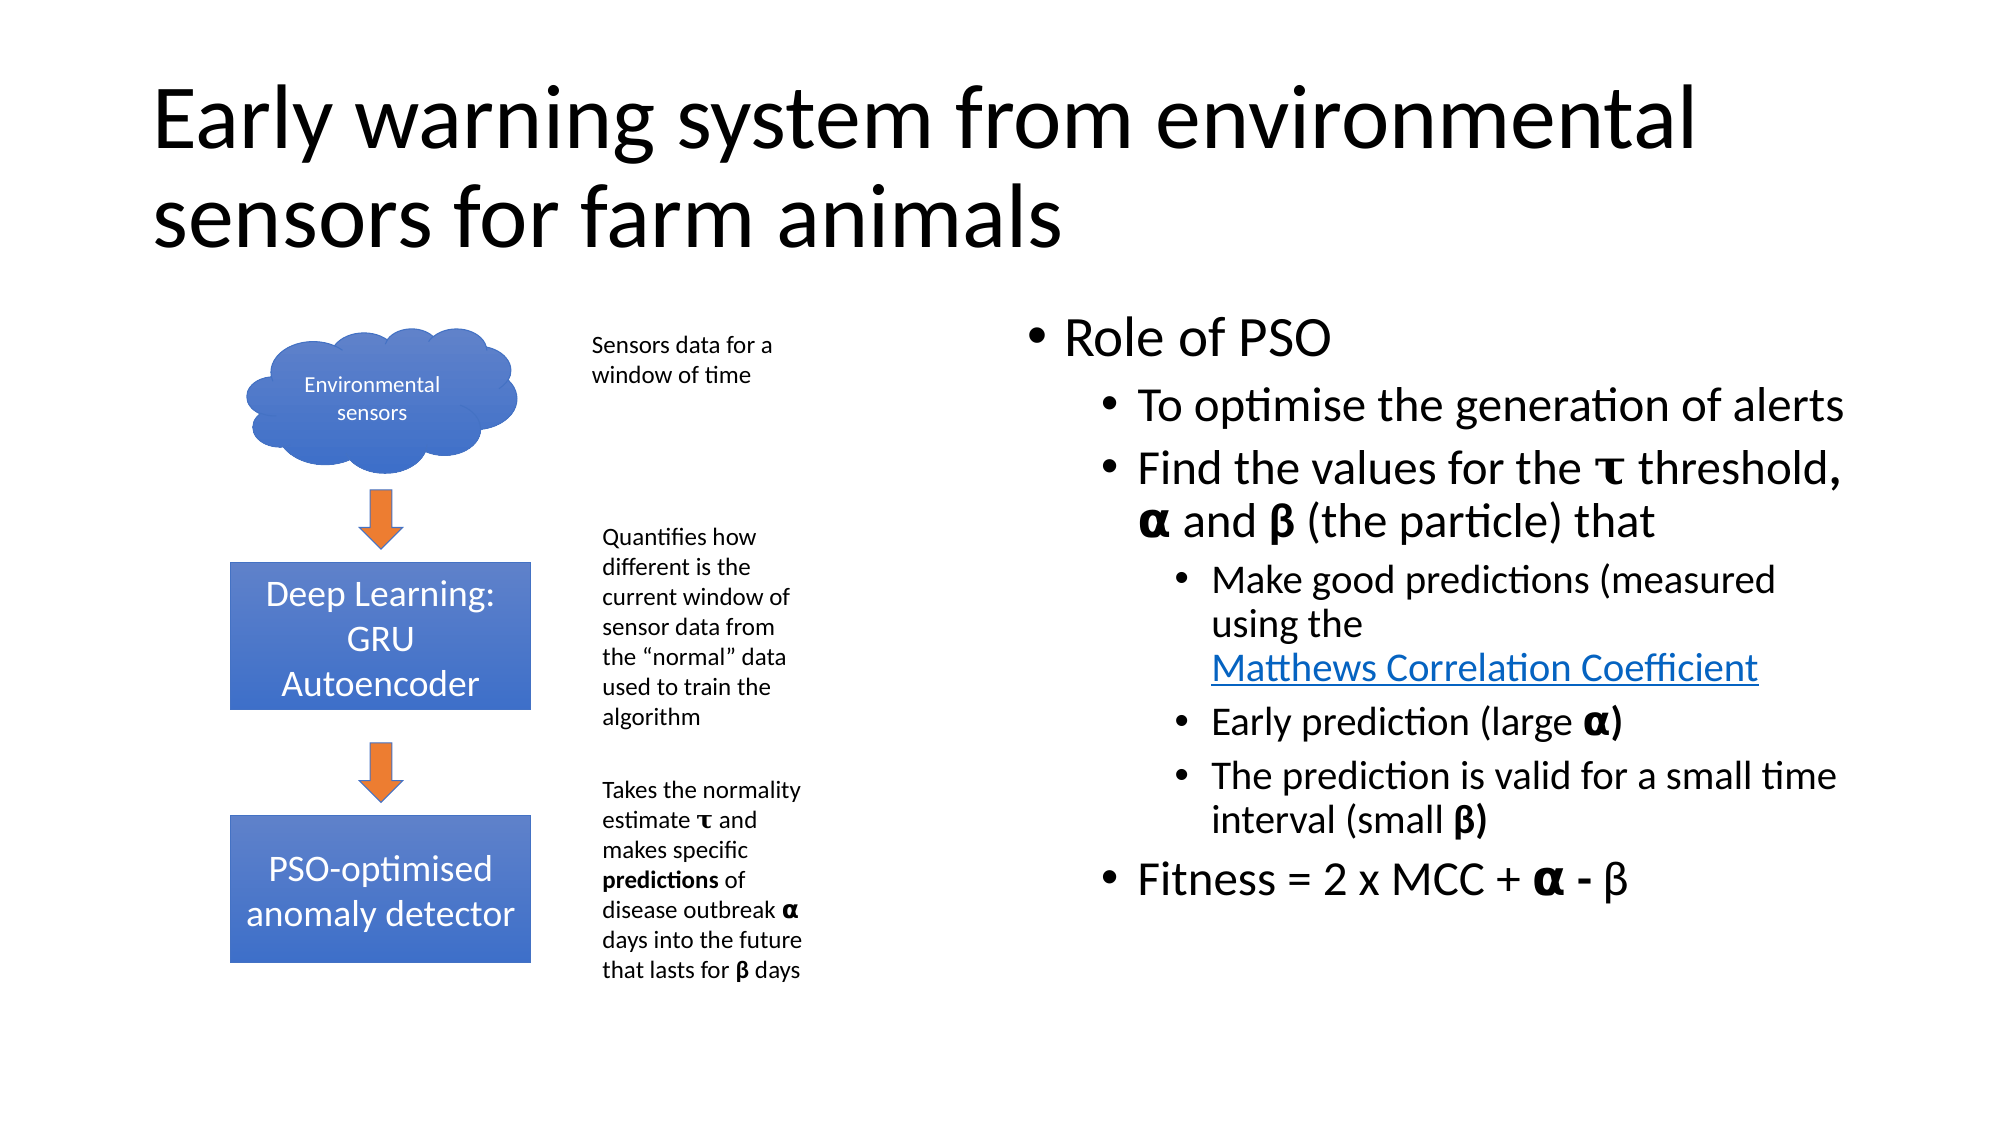

# Early warning system from environmental sensors for farm animals
Role of PSO
To optimise the generation of alerts
Find the values for the 𝛕 threshold, 𝝰 and β (the particle) that
Make good predictions (measured using the Matthews Correlation Coefficient
Early prediction (large 𝝰)
The prediction is valid for a small time interval (small β)
Fitness = 2 x MCC + 𝝰 - β

Sensors data for a window of time
Environmental sensors

Quantifies how different is the current window of sensor data from the “normal” data used to train the algorithm
Deep Learning: GRU Autoencoder

Takes the normality estimate 𝛕 and makes specific predictions of disease outbreak 𝝰 days into the future that lasts for β days
PSO-optimised anomaly detector